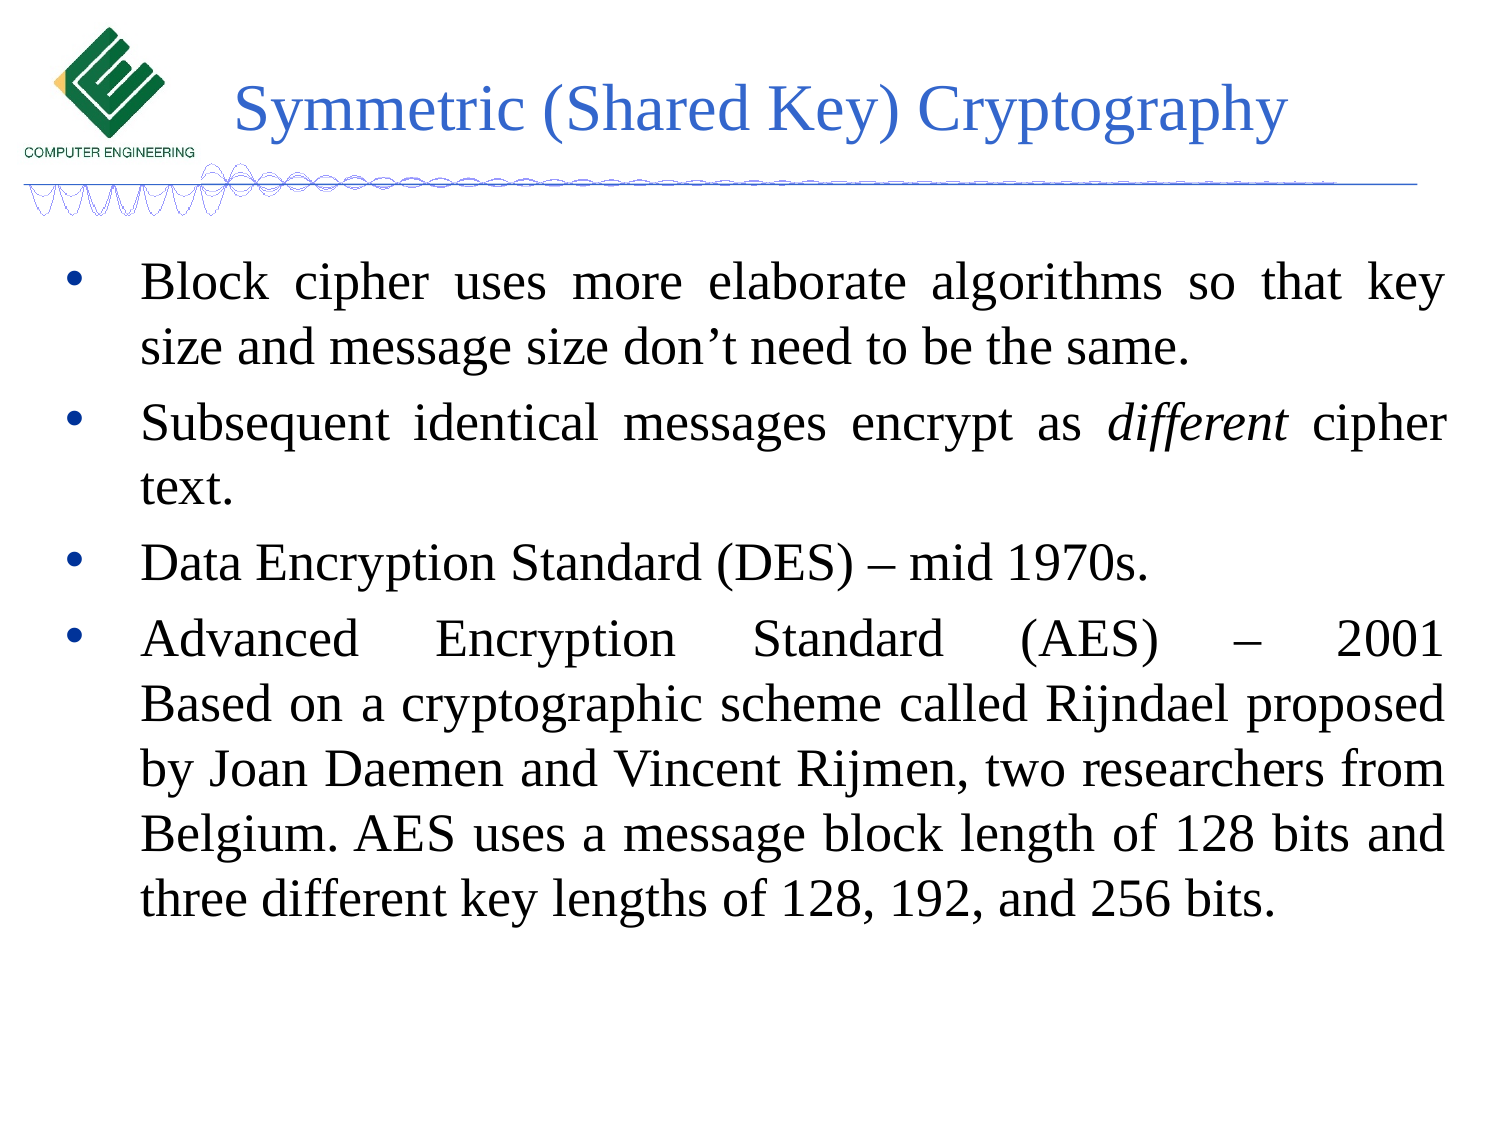

# Symmetric (Shared Key) Cryptography
Block cipher uses more elaborate algorithms so that key size and message size don’t need to be the same.
Subsequent identical messages encrypt as different cipher text.
Data Encryption Standard (DES) – mid 1970s.
Advanced Encryption Standard (AES) – 2001
Based on a cryptographic scheme called Rijndael proposed by Joan Daemen and Vincent Rijmen, two researchers from Belgium. AES uses a message block length of 128 bits and three different key lengths of 128, 192, and 256 bits.